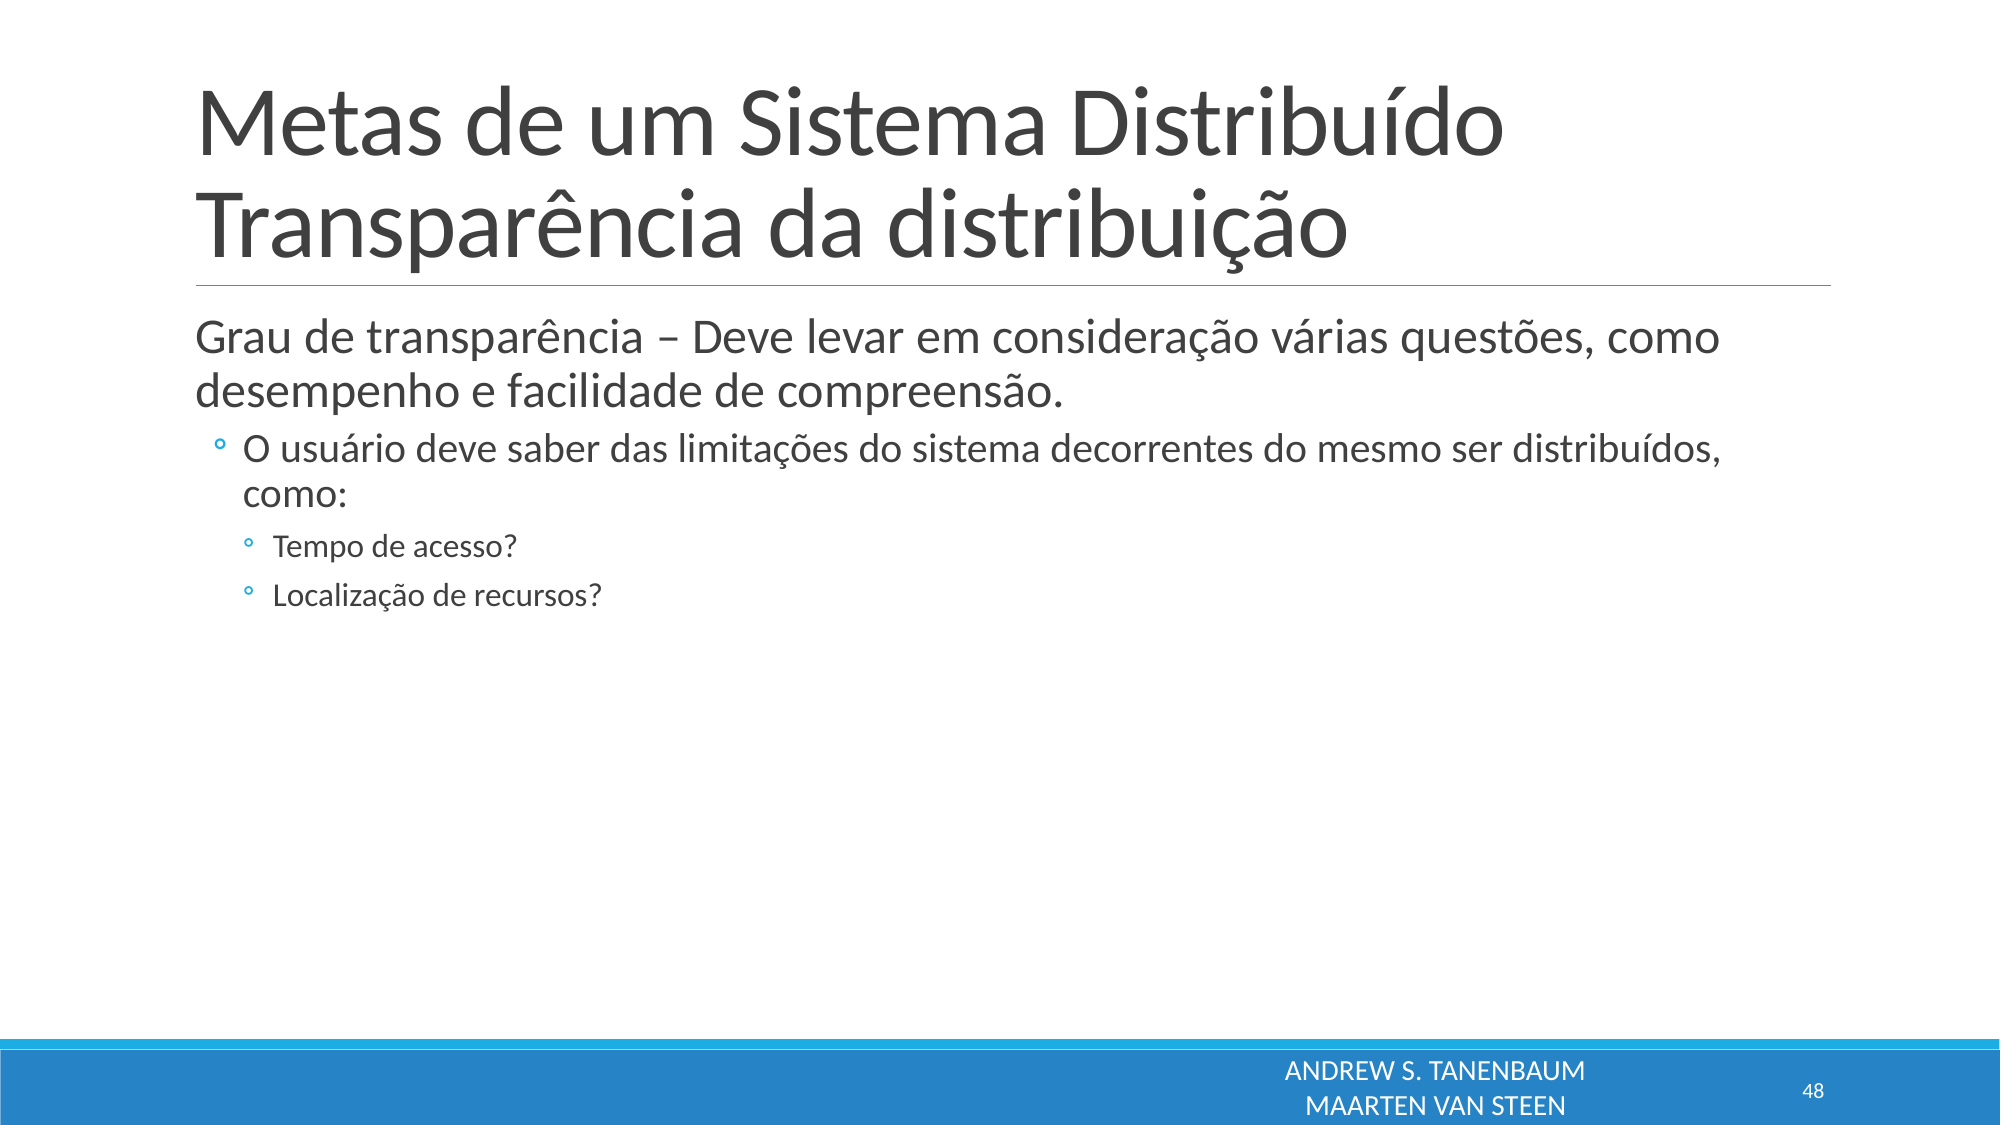

# Metas de um Sistema Distribuído Transparência da distribuição
Grau de transparência – Deve levar em consideração várias questões, como desempenho e facilidade de compreensão.
O usuário deve saber das limitações do sistema decorrentes do mesmo ser distribuídos, como:
Tempo de acesso?
Localização de recursos?
ANDREW S. TANENBAUM
MAARTEN VAN STEEN
48